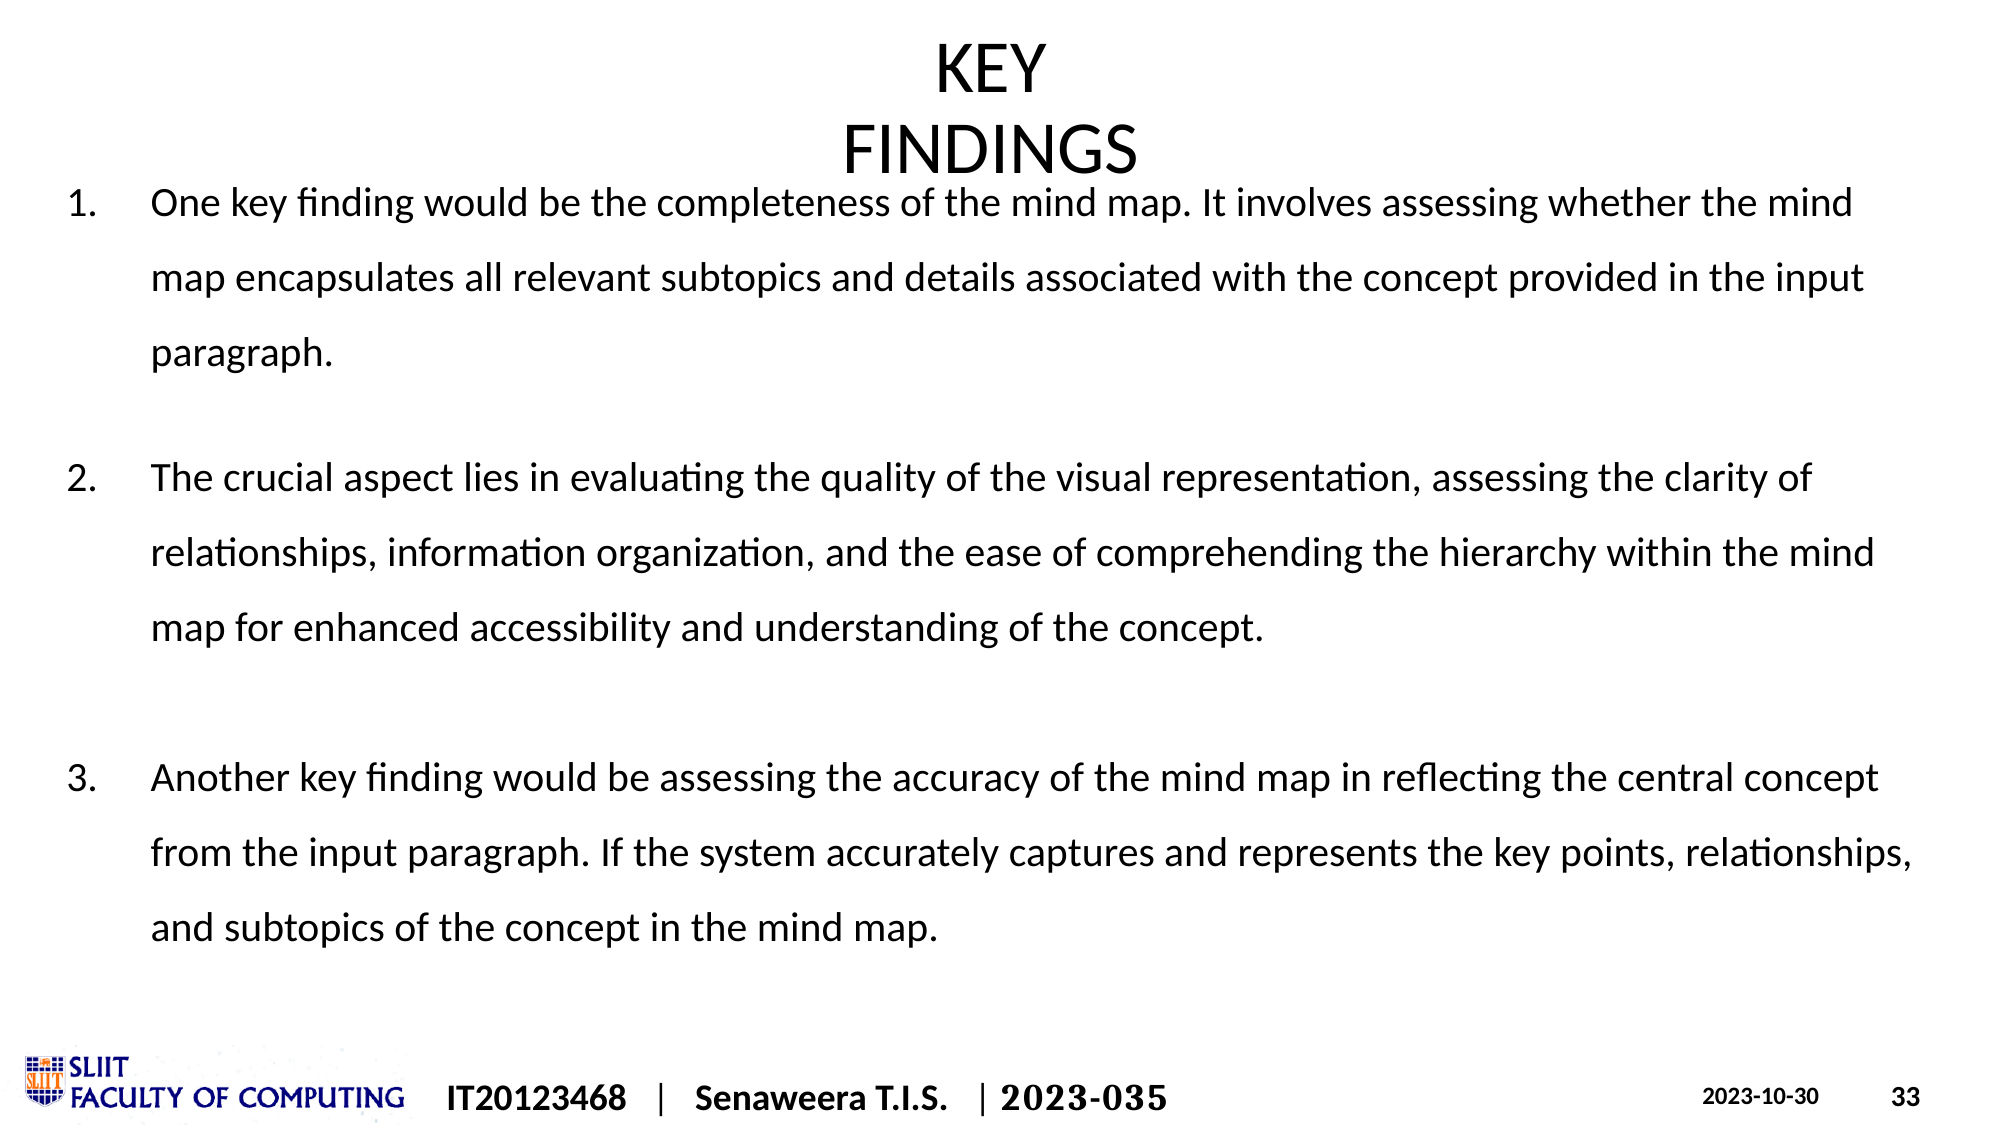

KEY FINDINGS
One key finding would be the completeness of the mind map. It involves assessing whether the mind map encapsulates all relevant subtopics and details associated with the concept provided in the input paragraph.
The crucial aspect lies in evaluating the quality of the visual representation, assessing the clarity of relationships, information organization, and the ease of comprehending the hierarchy within the mind map for enhanced accessibility and understanding of the concept.
Another key finding would be assessing the accuracy of the mind map in reflecting the central concept from the input paragraph. If the system accurately captures and represents the key points, relationships, and subtopics of the concept in the mind map.
IT20123468   |   Senaweera T.I.S.   | 2023-035